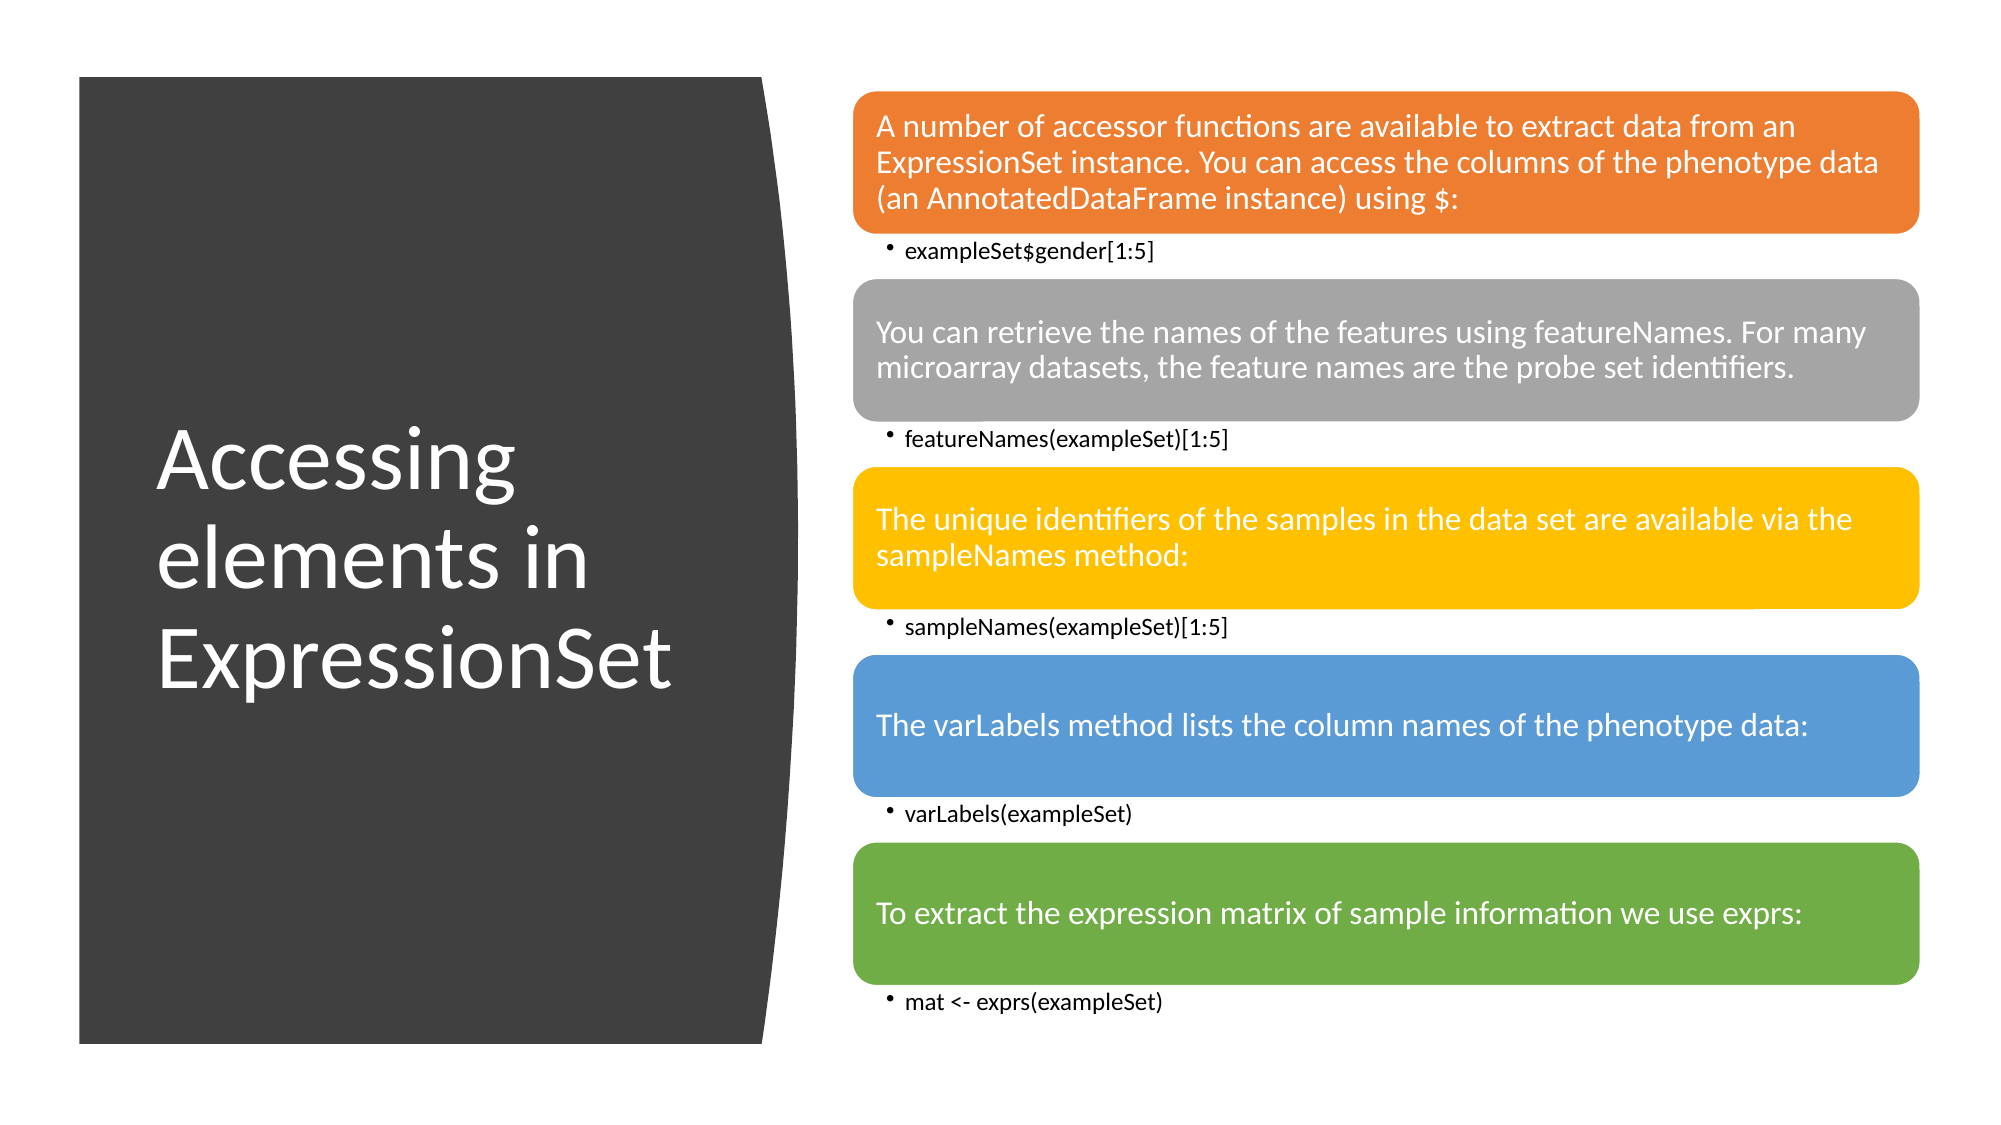

A number of accessor functions are available to extract data from an ExpressionSet instance. You can access the columns of the phenotype data (an AnnotatedDataFrame instance) using $:
exampleSet$gender[1:5]
You can retrieve the names of the features using featureNames. For many microarray datasets, the feature names are the probe set identifiers.
featureNames(exampleSet)[1:5]
The unique identifiers of the samples in the data set are available via the sampleNames method:
sampleNames(exampleSet)[1:5]
The varLabels method lists the column names of the phenotype data:
varLabels(exampleSet)
To extract the expression matrix of sample information we use exprs:
mat <- exprs(exampleSet)

# Accessing elements in ExpressionSet